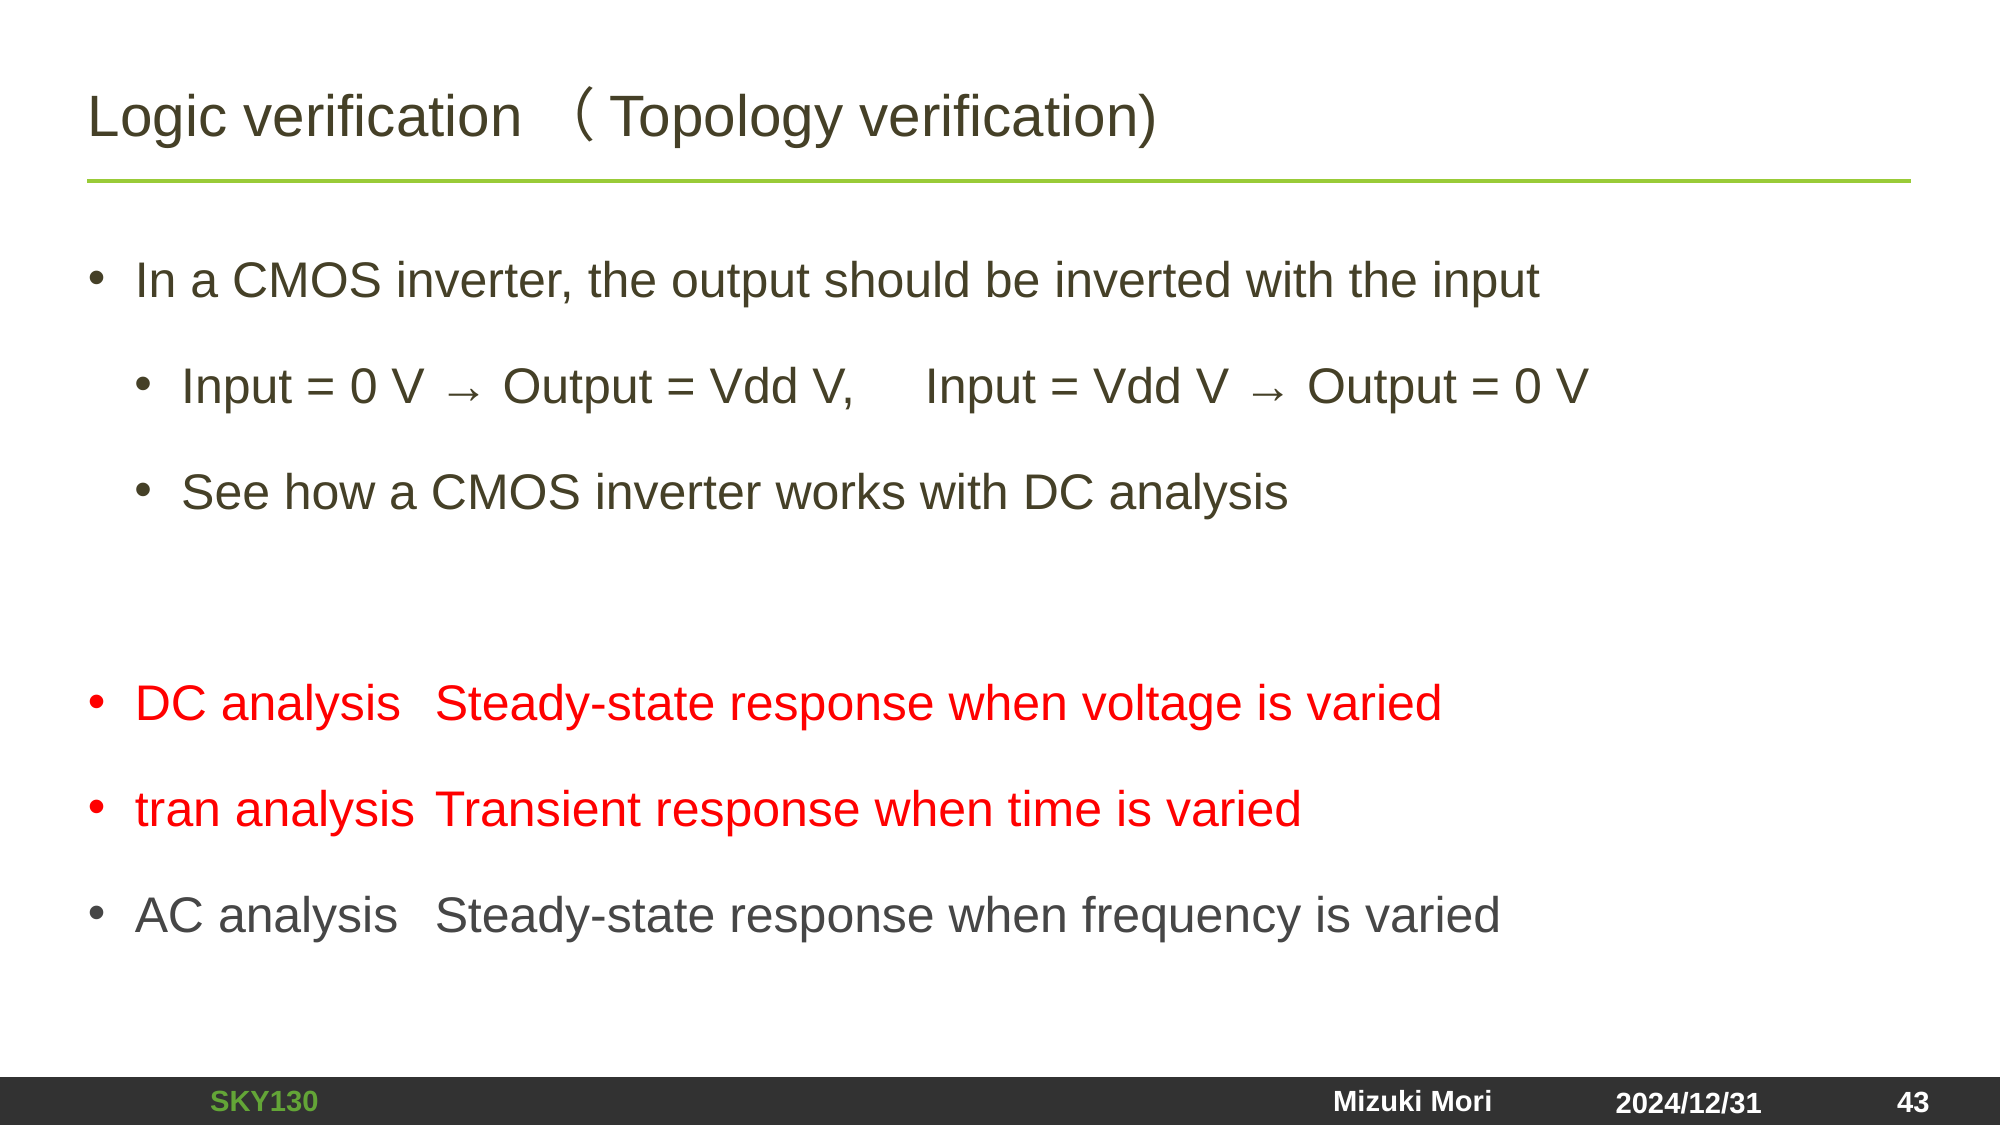

# Logic verification（Topology verification)
In a CMOS inverter, the output should be inverted with the input
Input = 0 V → Output = Vdd V,     Input = Vdd V → Output = 0 V
See how a CMOS inverter works with DC analysis

DC analysis	Steady-state response when voltage is varied
tran analysis	Transient response when time is varied
AC analysis	Steady-state response when frequency is varied
43
2024/12/31